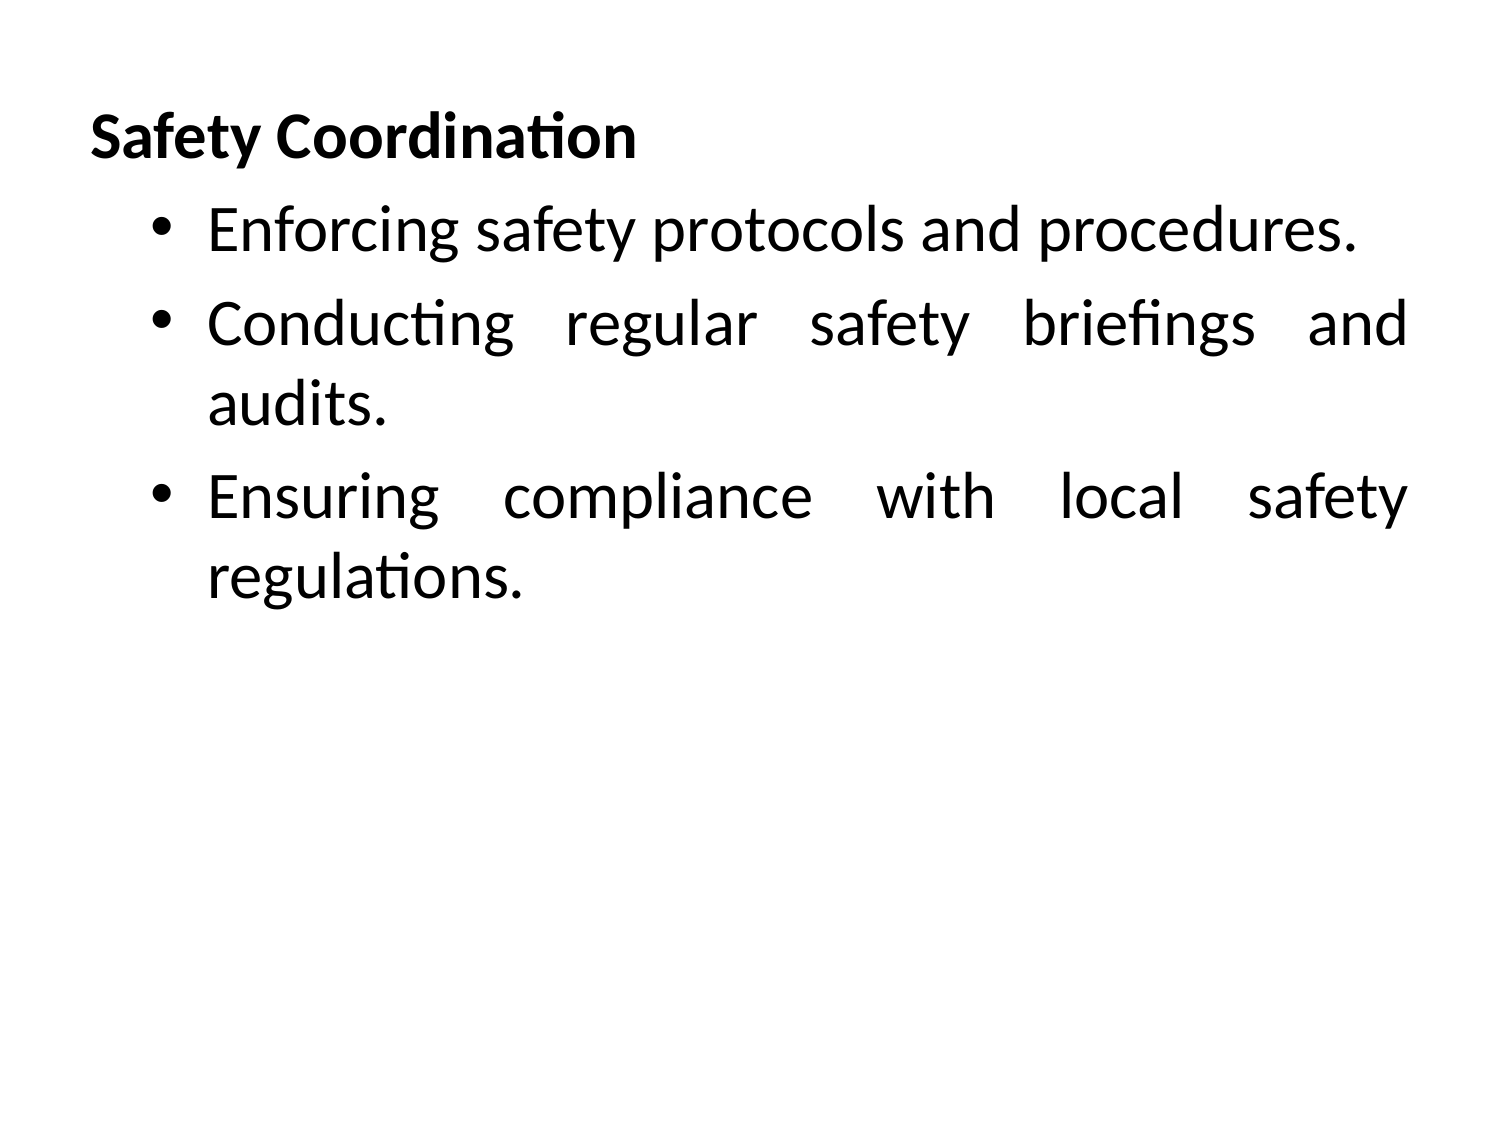

Safety Coordination
Enforcing safety protocols and procedures.
Conducting regular safety briefings and audits.
Ensuring compliance with local safety regulations.